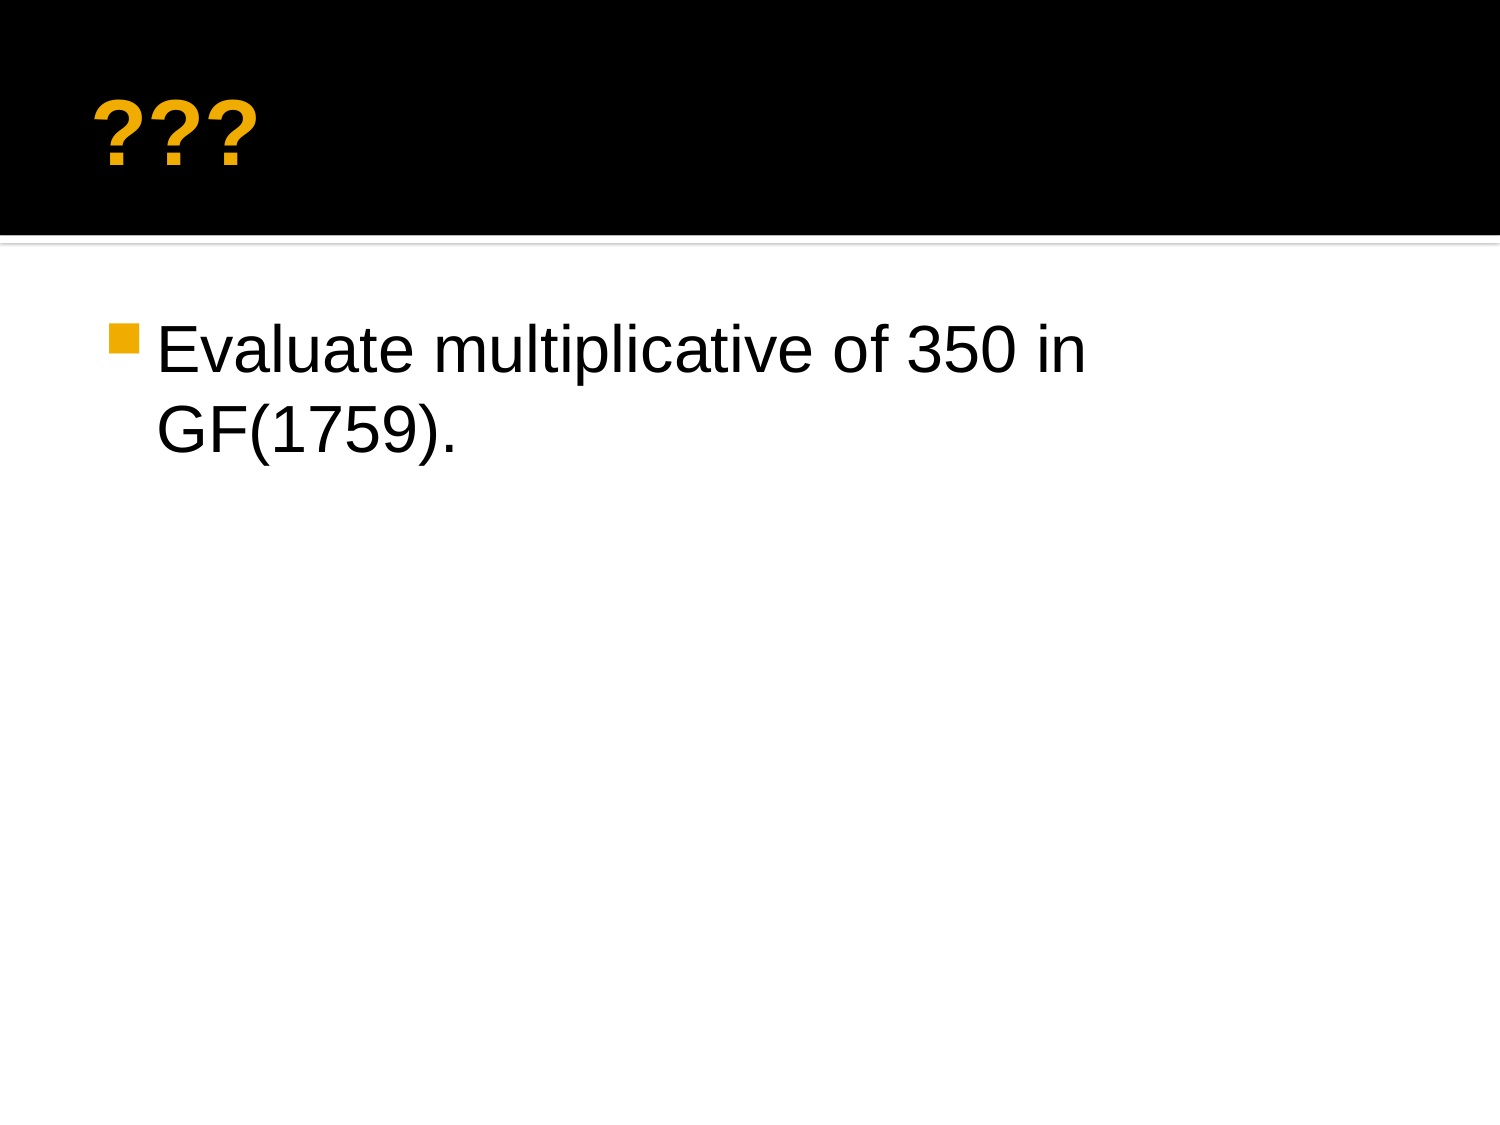

# ???
Evaluate multiplicative of 350 in GF(1759).